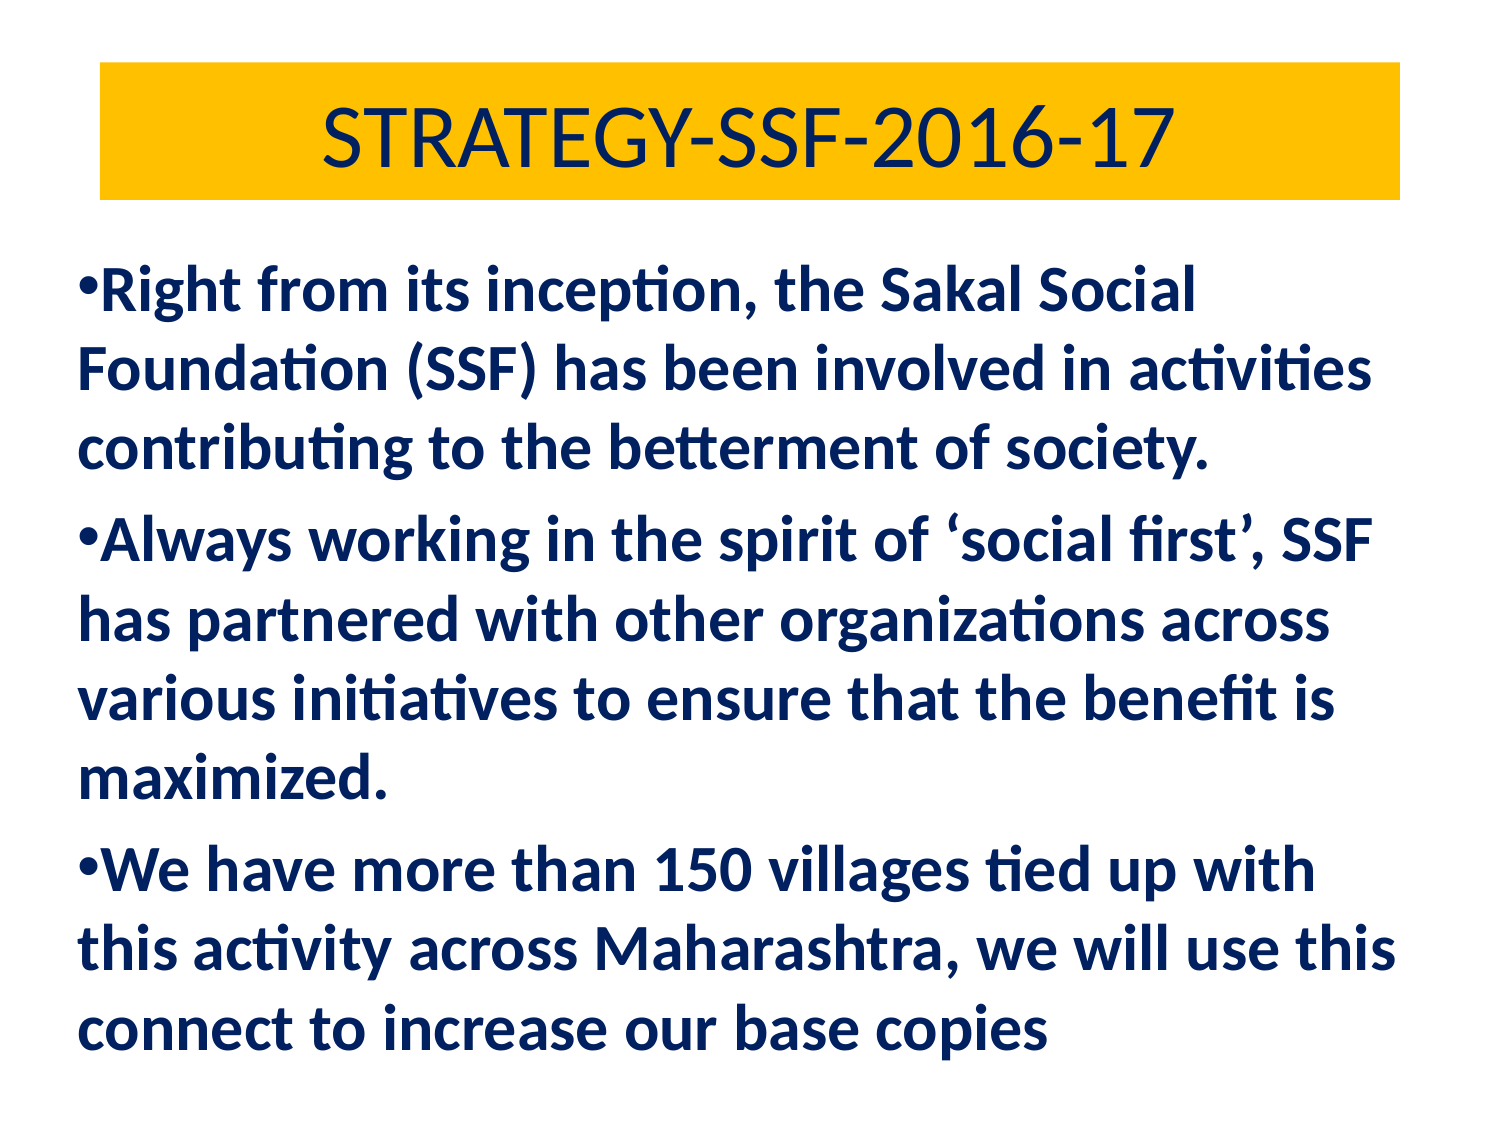

# STRATEGY-SSF-2016-17
Right from its inception, the Sakal Social Foundation (SSF) has been involved in activities contributing to the betterment of society.
Always working in the spirit of ‘social first’, SSF has partnered with other organizations across various initiatives to ensure that the benefit is maximized.
We have more than 150 villages tied up with this activity across Maharashtra, we will use this connect to increase our base copies